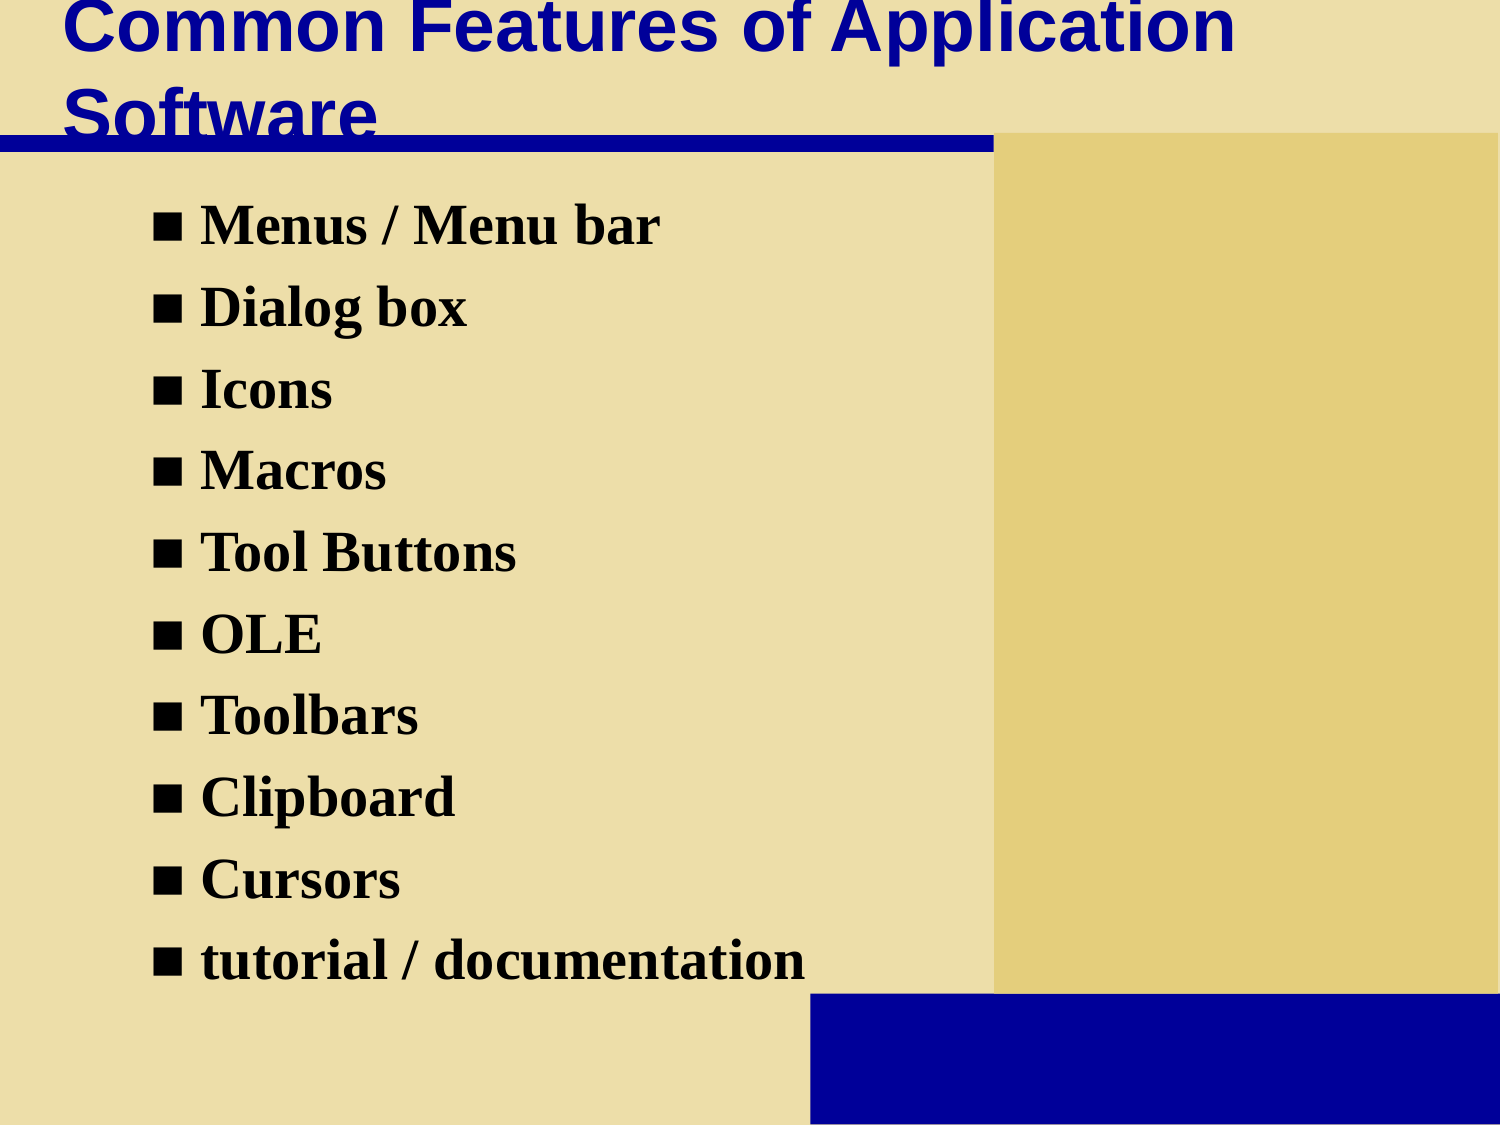

# Common Features of Application Software
	■ Menus / Menu bar
	■ Dialog box
	■ Icons
	■ Macros
	■ Tool Buttons
	■ OLE
	■ Toolbars
	■ Clipboard
	■ Cursors
	■ tutorial / documentation